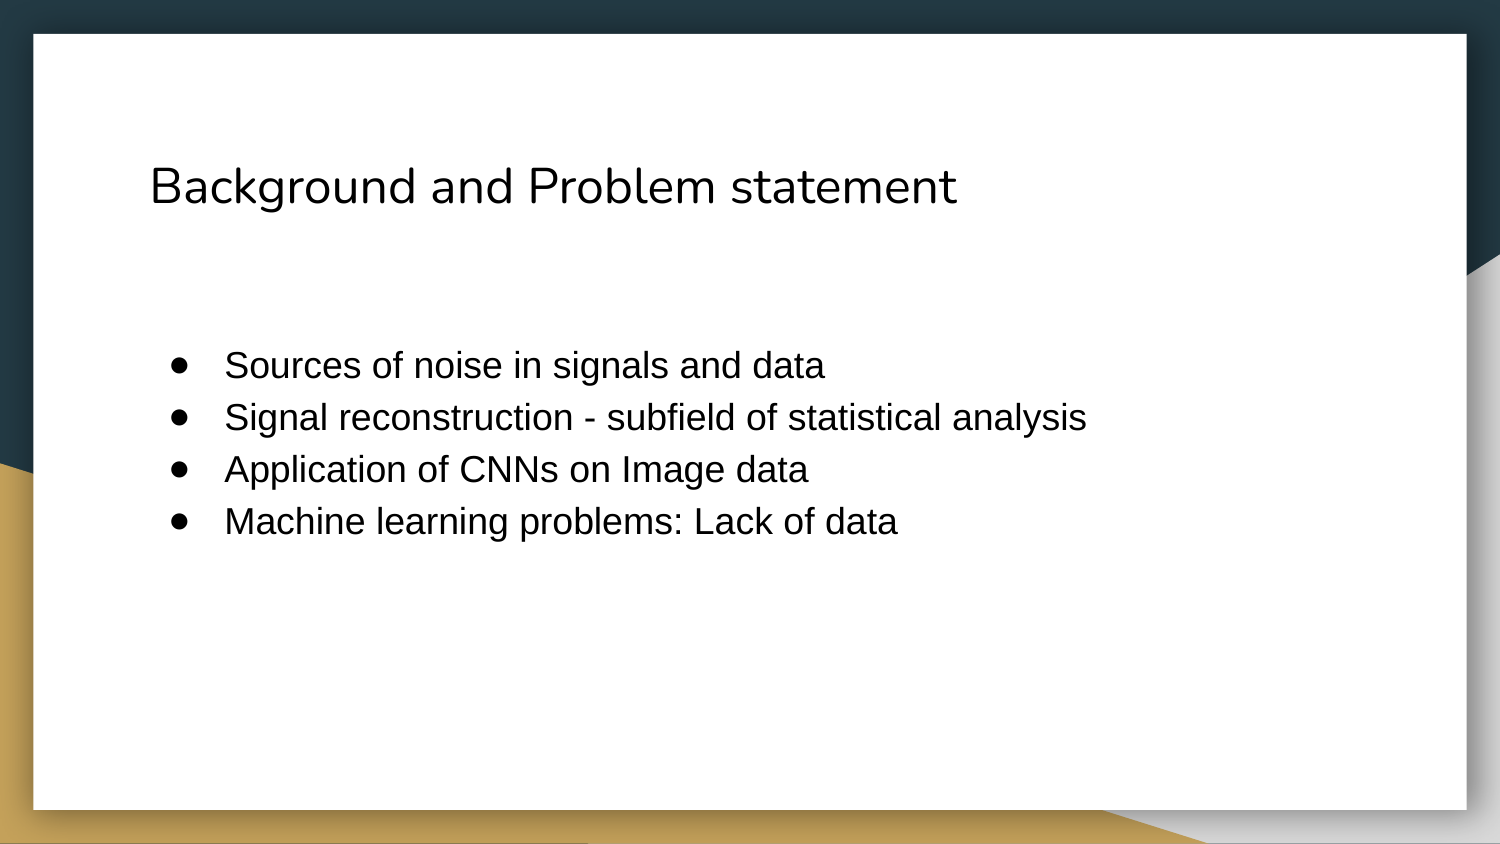

# Background and Problem statement
Sources of noise in signals and data
Signal reconstruction - subfield of statistical analysis
Application of CNNs on Image data
Machine learning problems: Lack of data